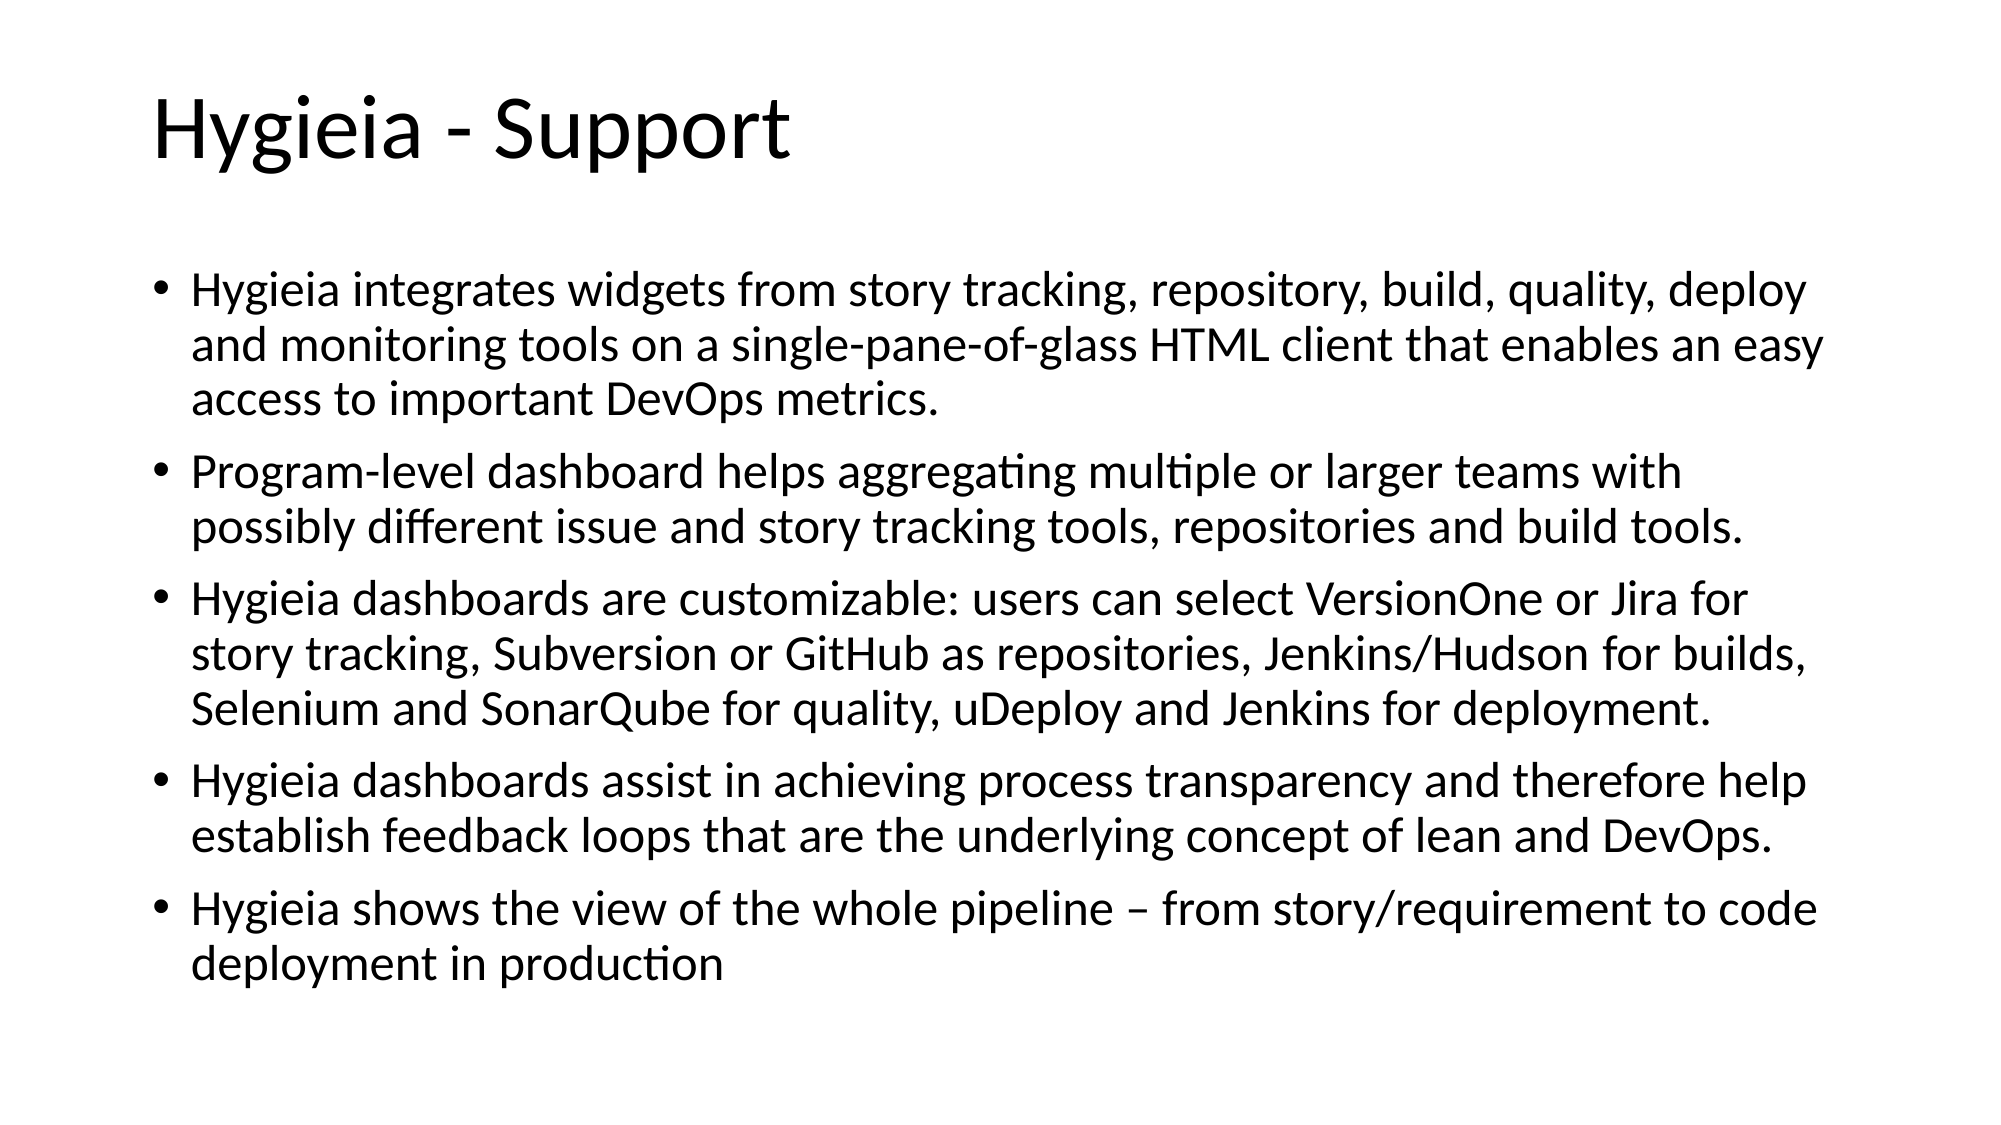

# Hygieia - Support
Hygieia integrates widgets from story tracking, repository, build, quality, deploy and monitoring tools on a single-pane-of-glass HTML client that enables an easy access to important DevOps metrics.
Program-level dashboard helps aggregating multiple or larger teams with possibly different issue and story tracking tools, repositories and build tools.
Hygieia dashboards are customizable: users can select VersionOne or Jira for story tracking, Subversion or GitHub as repositories, Jenkins/Hudson for builds, Selenium and SonarQube for quality, uDeploy and Jenkins for deployment.
Hygieia dashboards assist in achieving process transparency and therefore help establish feedback loops that are the underlying concept of lean and DevOps.
Hygieia shows the view of the whole pipeline – from story/requirement to code deployment in production